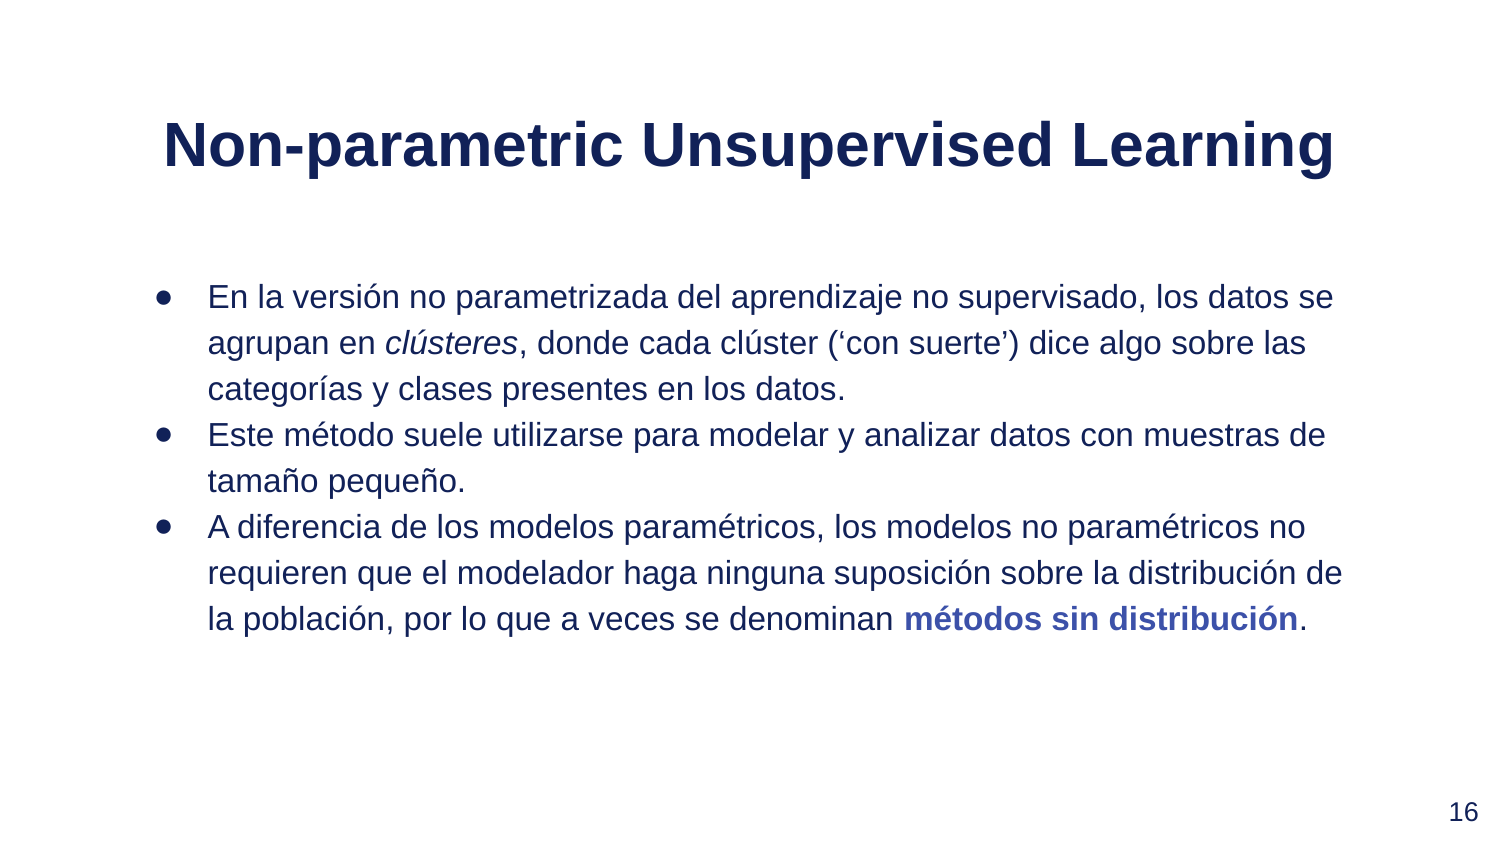

Non-parametric Unsupervised Learning
En la versión no parametrizada del aprendizaje no supervisado, los datos se agrupan en clústeres, donde cada clúster (‘con suerte’) dice algo sobre las categorías y clases presentes en los datos.
Este método suele utilizarse para modelar y analizar datos con muestras de tamaño pequeño.
A diferencia de los modelos paramétricos, los modelos no paramétricos no requieren que el modelador haga ninguna suposición sobre la distribución de la población, por lo que a veces se denominan métodos sin distribución.
16